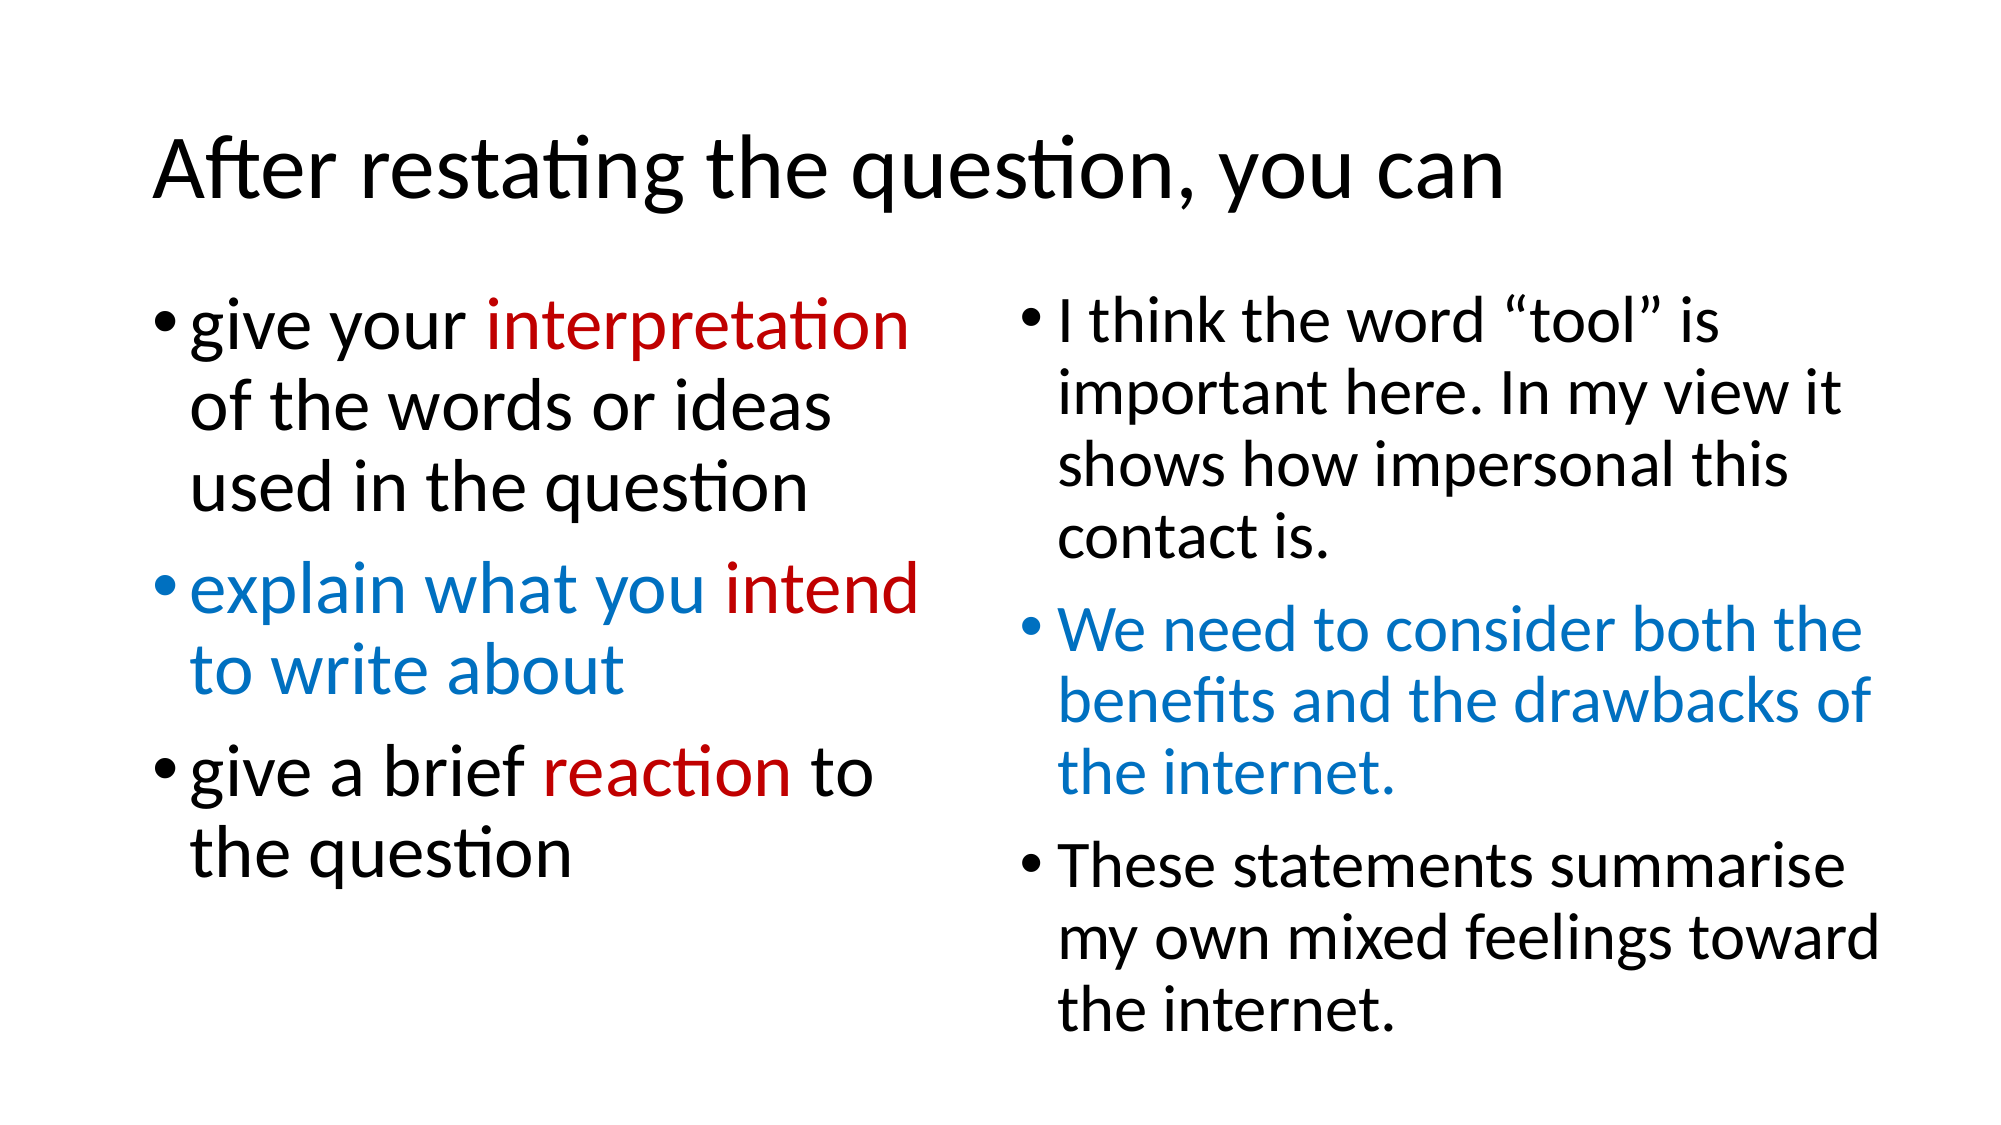

# After restating the question, you can
give your interpretation of the words or ideas used in the question
explain what you intend to write about
give a brief reaction to the question

I think the word “tool” is important here. In my view it shows how impersonal this contact is.
We need to consider both the benefits and the drawbacks of the internet.
These statements summarise my own mixed feelings toward the internet.